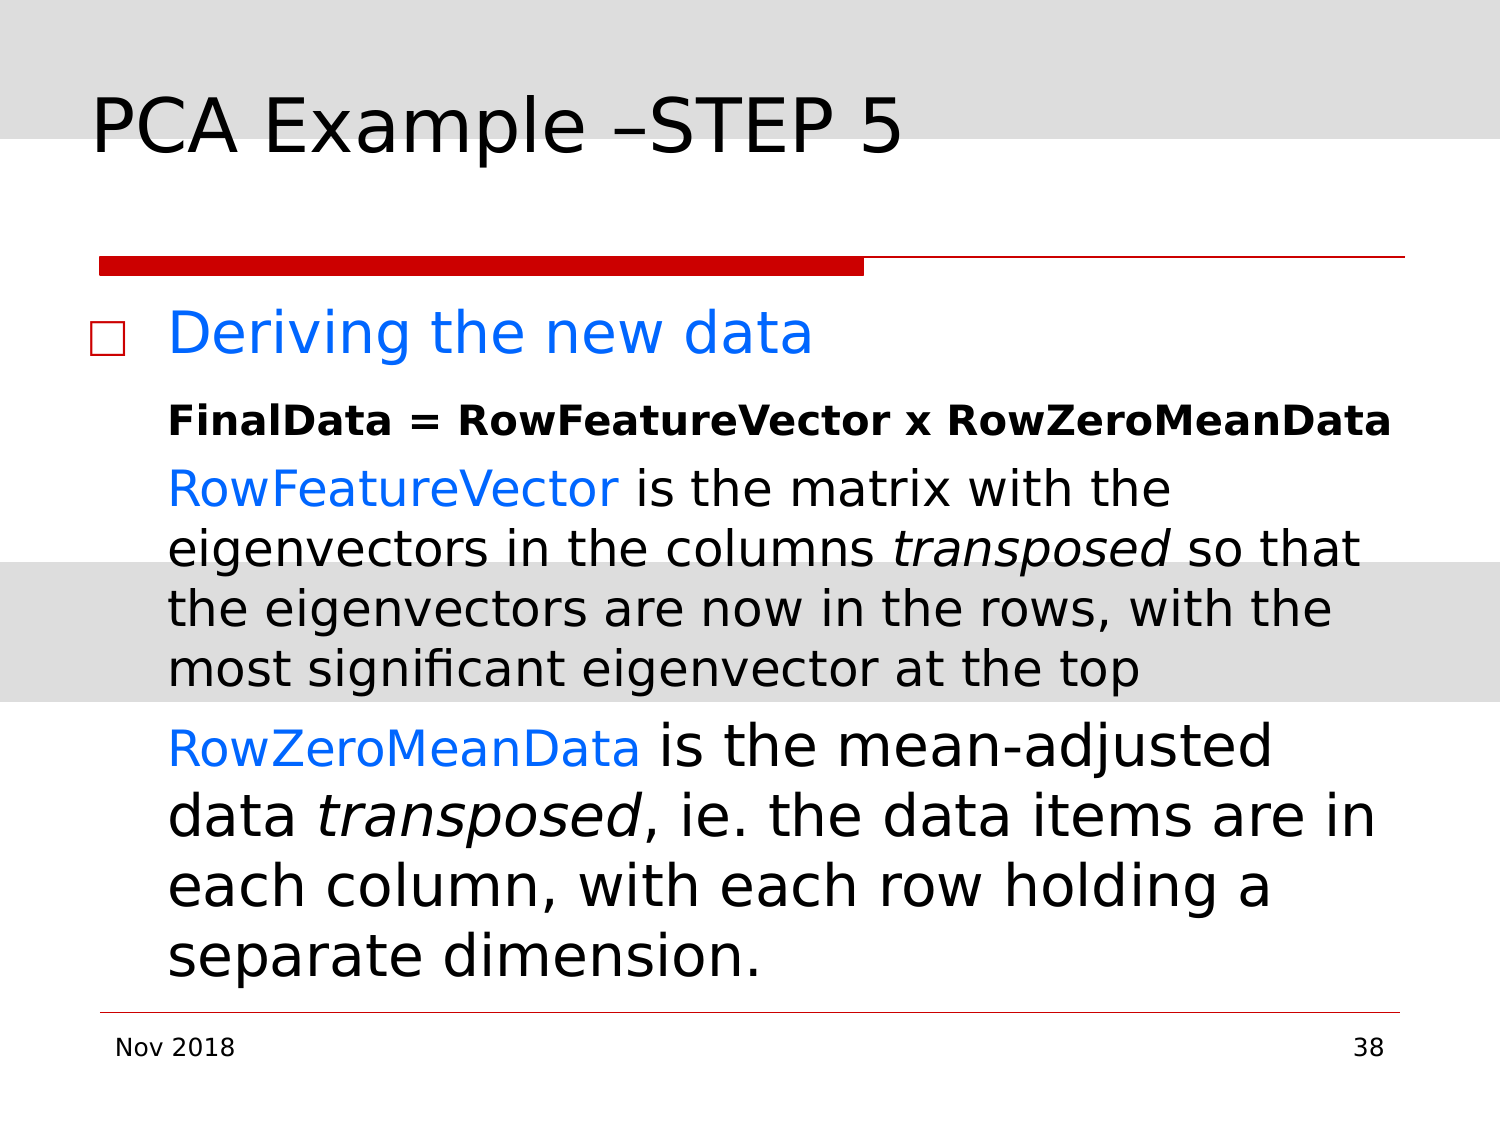

# PCA Example –STEP 5
Deriving the new data
	FinalData = RowFeatureVector x RowZeroMeanData
	RowFeatureVector is the matrix with the eigenvectors in the columns transposed so that the eigenvectors are now in the rows, with the most significant eigenvector at the top
	RowZeroMeanData is the mean-adjusted data transposed, ie. the data items are in each column, with each row holding a separate dimension.

Nov 2018
38